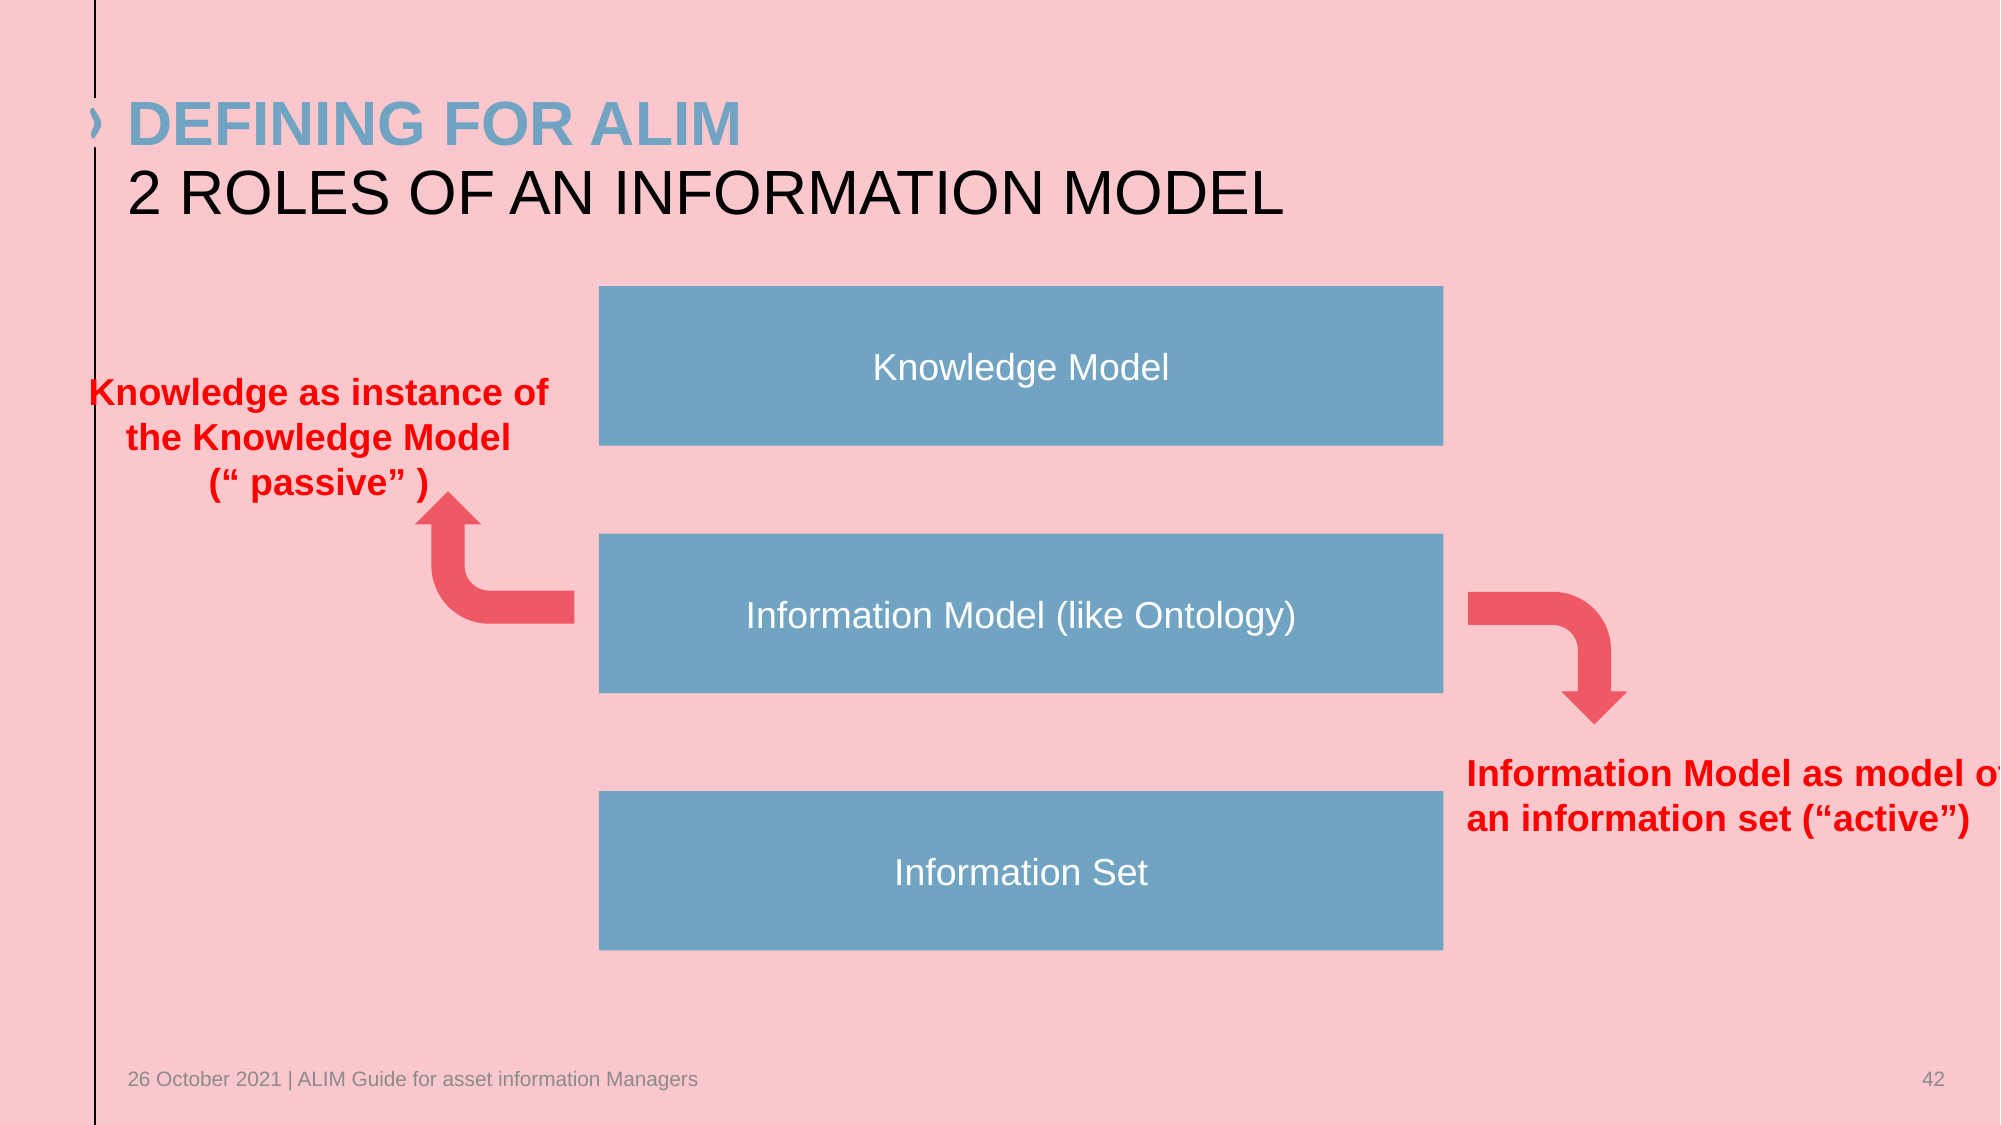

# defining for ALIM
2 roles of an information model
Knowledge Model
Knowledge as instance of
the Knowledge Model
(“ passive” )

Information Model (like Ontology)

Information Model as model of
an information set (“active”)
Information Set
26 October 2021 | ALIM Guide for asset information Managers

42